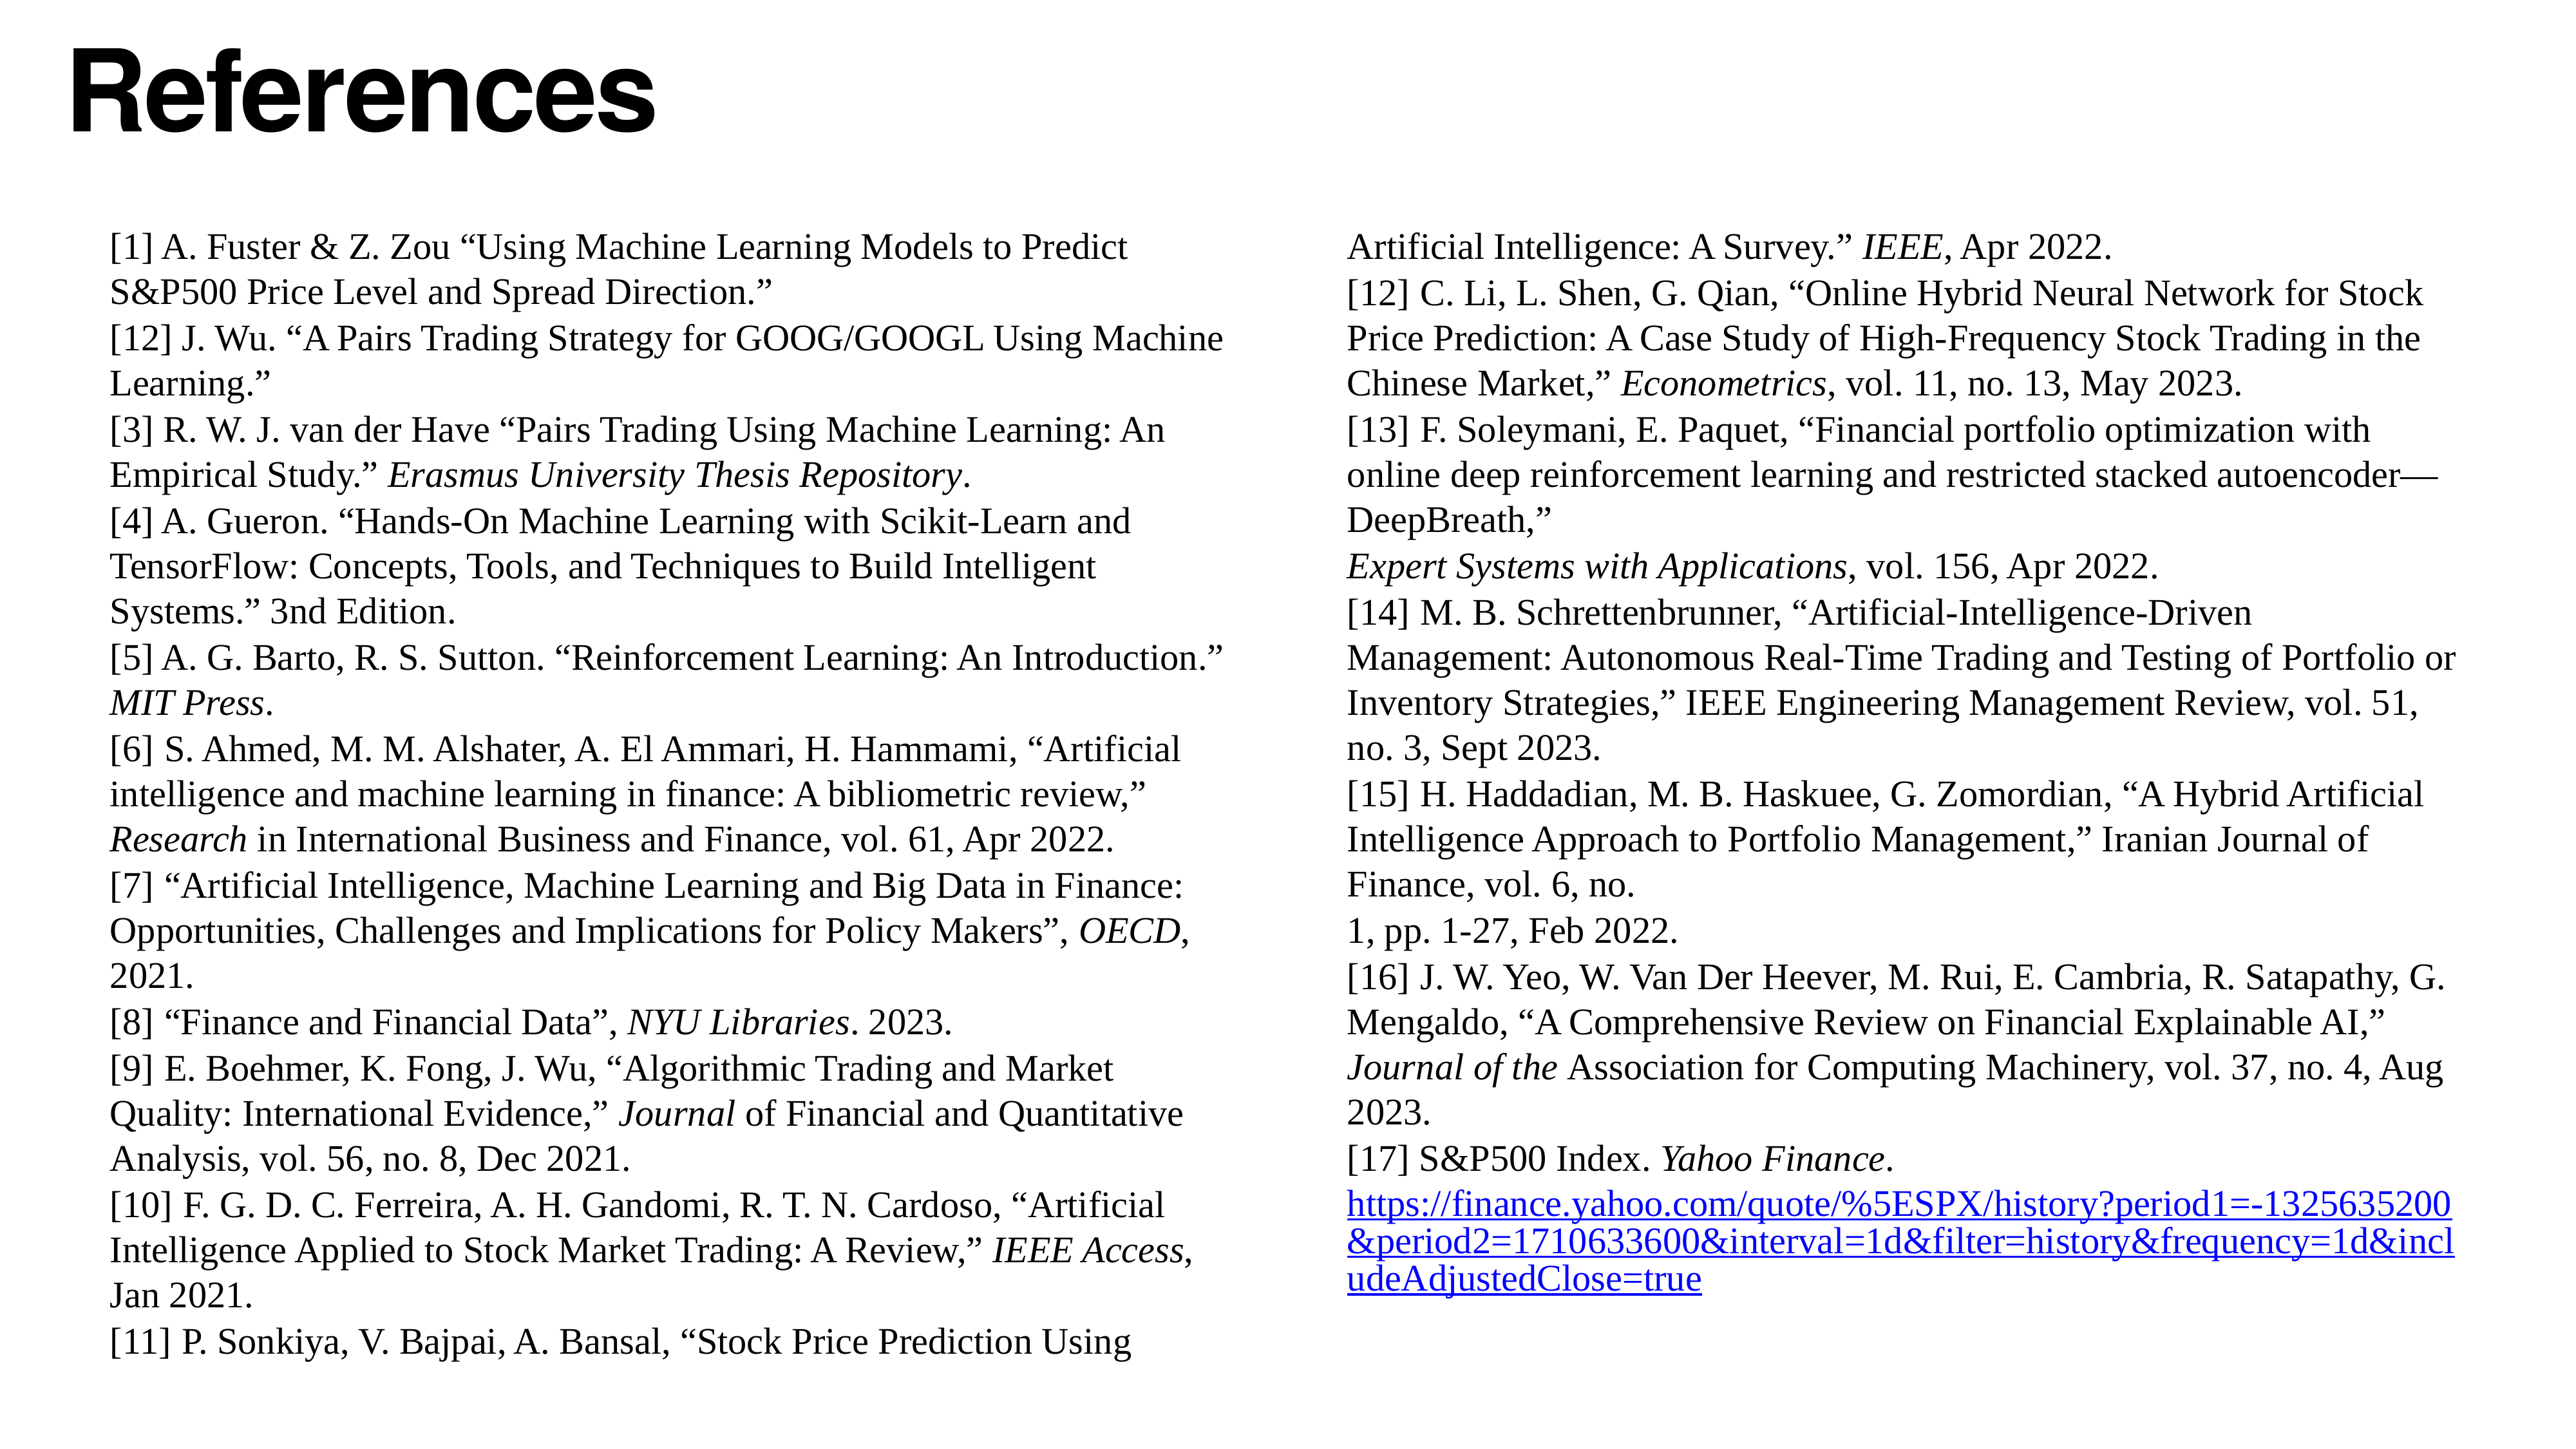

# References
[1] A. Fuster & Z. Zou “Using Machine Learning Models to Predict S&P500 Price Level and Spread Direction.”
[12] J. Wu. “A Pairs Trading Strategy for GOOG/GOOGL Using Machine Learning.”
[3] R. W. J. van der Have “Pairs Trading Using Machine Learning: An Empirical Study.” Erasmus University Thesis Repository.
[4] A. Gueron. “Hands-On Machine Learning with Scikit-Learn and TensorFlow: Concepts, Tools, and Techniques to Build Intelligent Systems.” 3nd Edition.
[5] A. G. Barto, R. S. Sutton. “Reinforcement Learning: An Introduction.” MIT Press.
[6] S. Ahmed, M. M. Alshater, A. El Ammari, H. Hammami, “Artificial intelligence and machine learning in finance: A bibliometric review,” Research in International Business and Finance, vol. 61, Apr 2022.
[7] “Artificial Intelligence, Machine Learning and Big Data in Finance: Opportunities, Challenges and Implications for Policy Makers”, OECD, 2021.
[8] “Finance and Financial Data”, NYU Libraries. 2023.
[9] E. Boehmer, K. Fong, J. Wu, “Algorithmic Trading and Market Quality: International Evidence,” Journal of Financial and Quantitative Analysis, vol. 56, no. 8, Dec 2021.
[10] F. G. D. C. Ferreira, A. H. Gandomi, R. T. N. Cardoso, “Artificial Intelligence Applied to Stock Market Trading: A Review,” IEEE Access, Jan 2021.
[11] P. Sonkiya, V. Bajpai, A. Bansal, “Stock Price Prediction Using Artificial Intelligence: A Survey.” IEEE, Apr 2022.
[12] C. Li, L. Shen, G. Qian, “Online Hybrid Neural Network for Stock Price Prediction: A Case Study of High-Frequency Stock Trading in the Chinese Market,” Econometrics, vol. 11, no. 13, May 2023.
[13] F. Soleymani, E. Paquet, “Financial portfolio optimization with online deep reinforcement learning and restricted stacked autoencoder—DeepBreath,”
Expert Systems with Applications, vol. 156, Apr 2022.
[14] M. B. Schrettenbrunner, “Artificial-Intelligence-Driven Management: Autonomous Real-Time Trading and Testing of Portfolio or Inventory Strategies,” IEEE Engineering Management Review, vol. 51, no. 3, Sept 2023.
[15] H. Haddadian, M. B. Haskuee, G. Zomordian, “A Hybrid Artificial Intelligence Approach to Portfolio Management,” Iranian Journal of Finance, vol. 6, no.
1, pp. 1-27, Feb 2022.
[16] J. W. Yeo, W. Van Der Heever, M. Rui, E. Cambria, R. Satapathy, G. Mengaldo, “A Comprehensive Review on Financial Explainable AI,” Journal of the Association for Computing Machinery, vol. 37, no. 4, Aug 2023.
[17] S&P500 Index. Yahoo Finance. https://finance.yahoo.com/quote/%5ESPX/history?period1=-1325635200&period2=1710633600&interval=1d&filter=history&frequency=1d&includeAdjustedClose=true